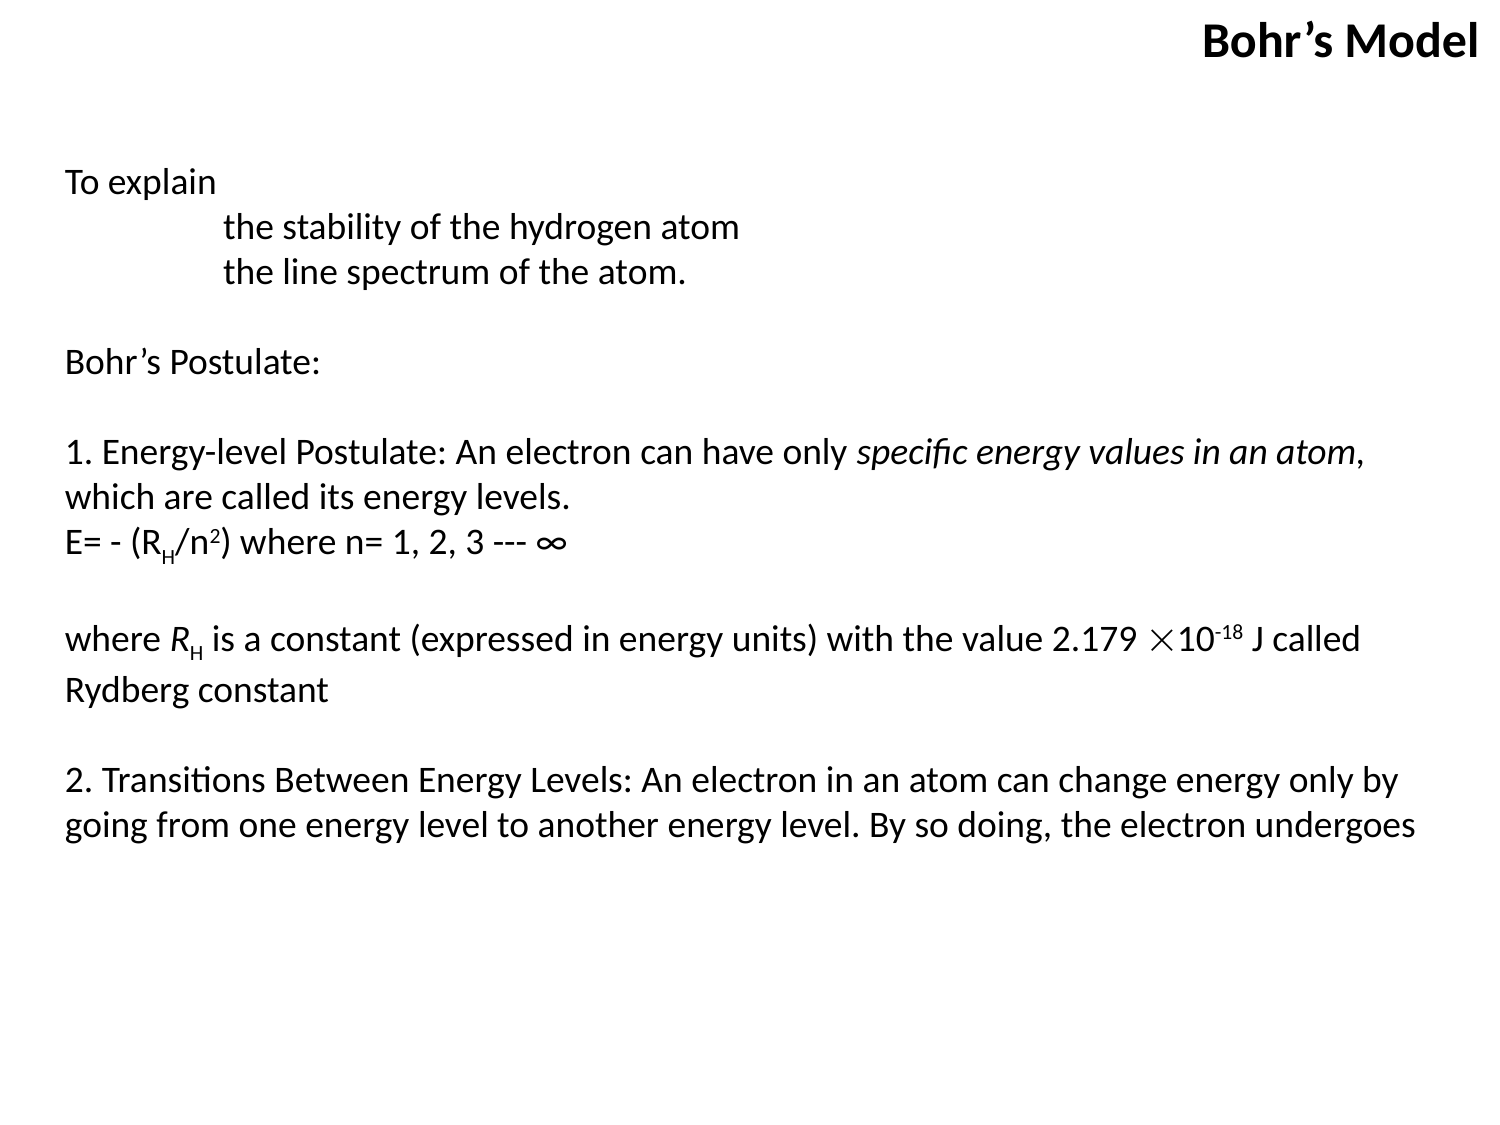

Bohr’s Model
To explain
	 the stability of the hydrogen atom
	 the line spectrum of the atom.

Bohr’s Postulate:

1. Energy-level Postulate: An electron can have only specific energy values in an atom, which are called its energy levels.
E= - (RH/n2) where n= 1, 2, 3 --- ∞

where RH is a constant (expressed in energy units) with the value 2.179 ×10-18 J called Rydberg constant

2. Transitions Between Energy Levels: An electron in an atom can change energy only by going from one energy level to another energy level. By so doing, the electron undergoes